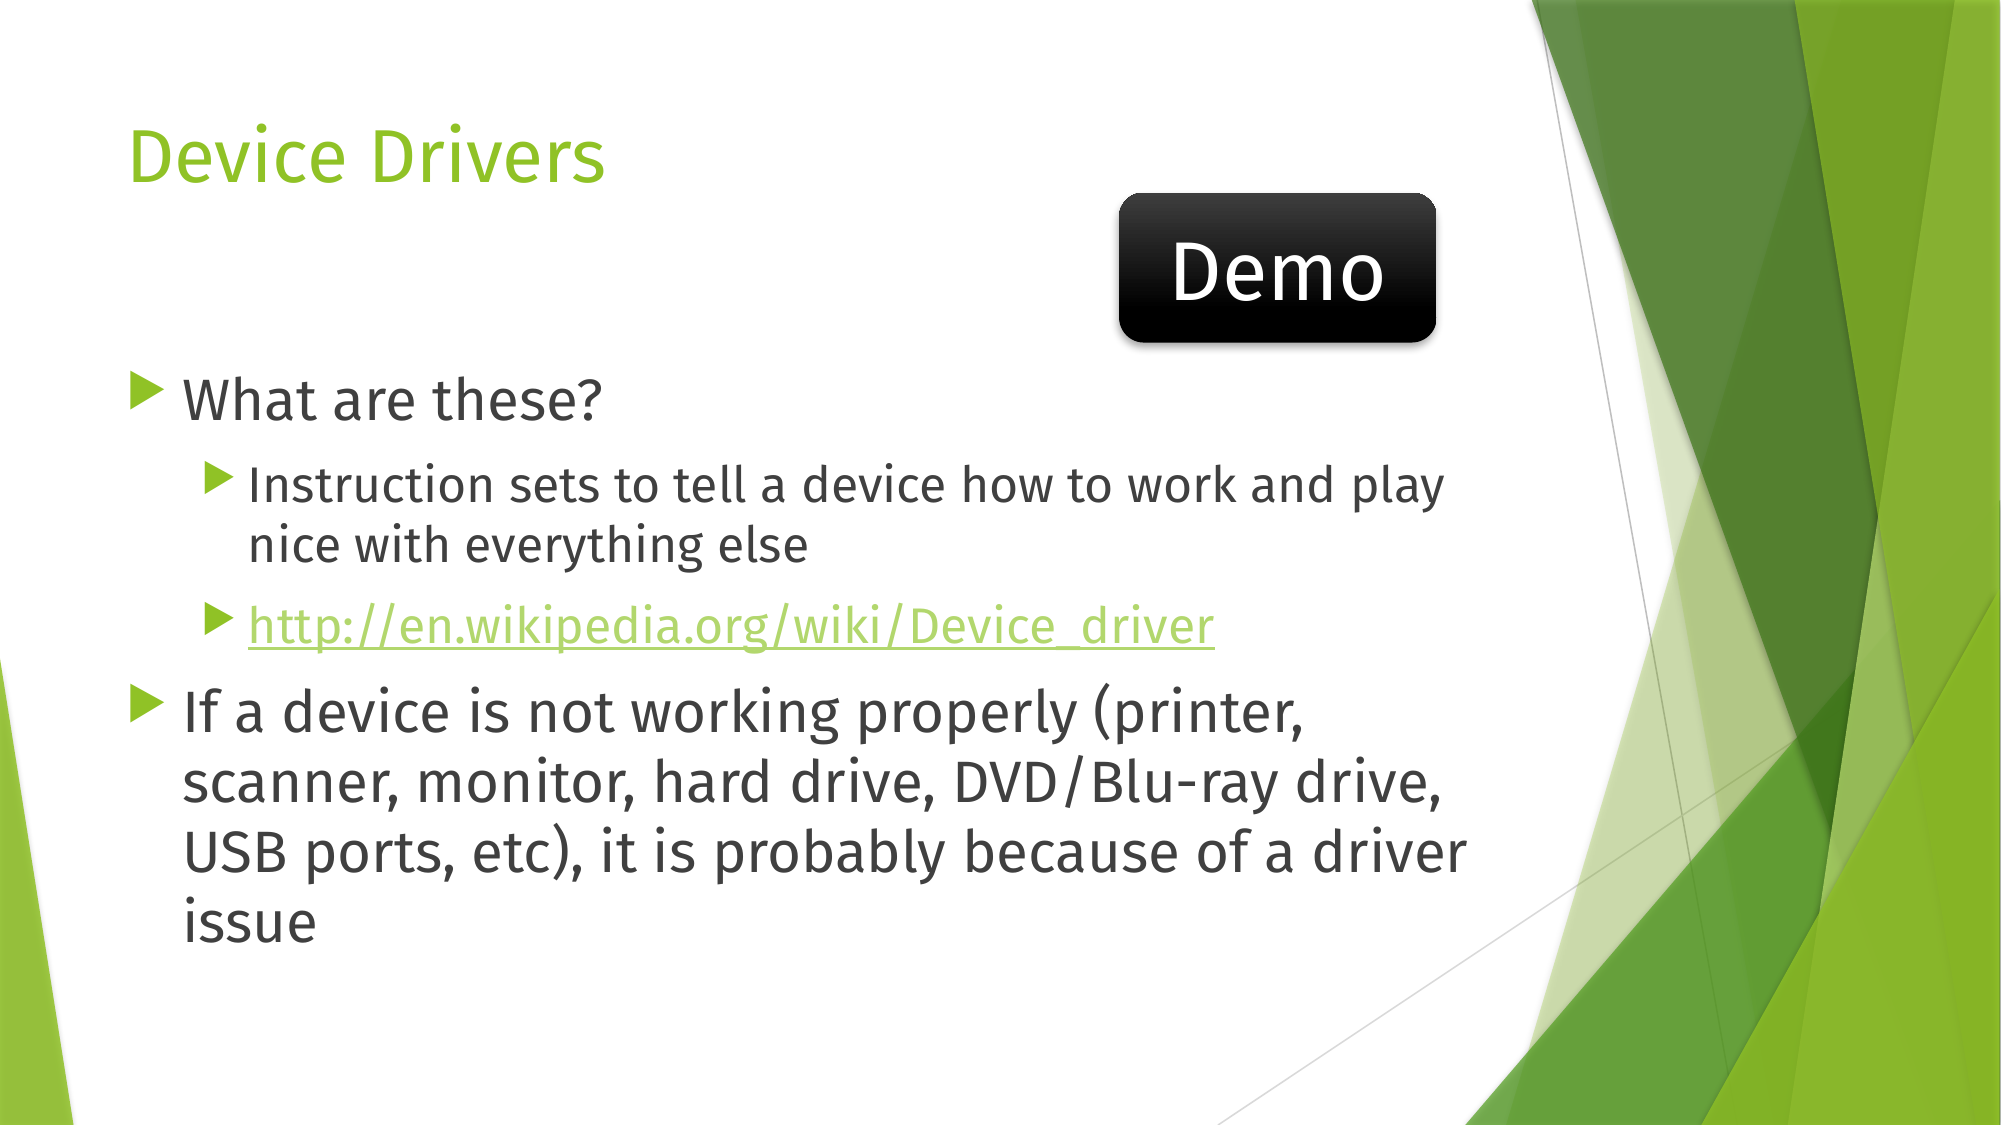

# Device Drivers
Demo
What are these?
Instruction sets to tell a device how to work and play nice with everything else
http://en.wikipedia.org/wiki/Device_driver
If a device is not working properly (printer, scanner, monitor, hard drive, DVD/Blu-ray drive, USB ports, etc), it is probably because of a driver issue